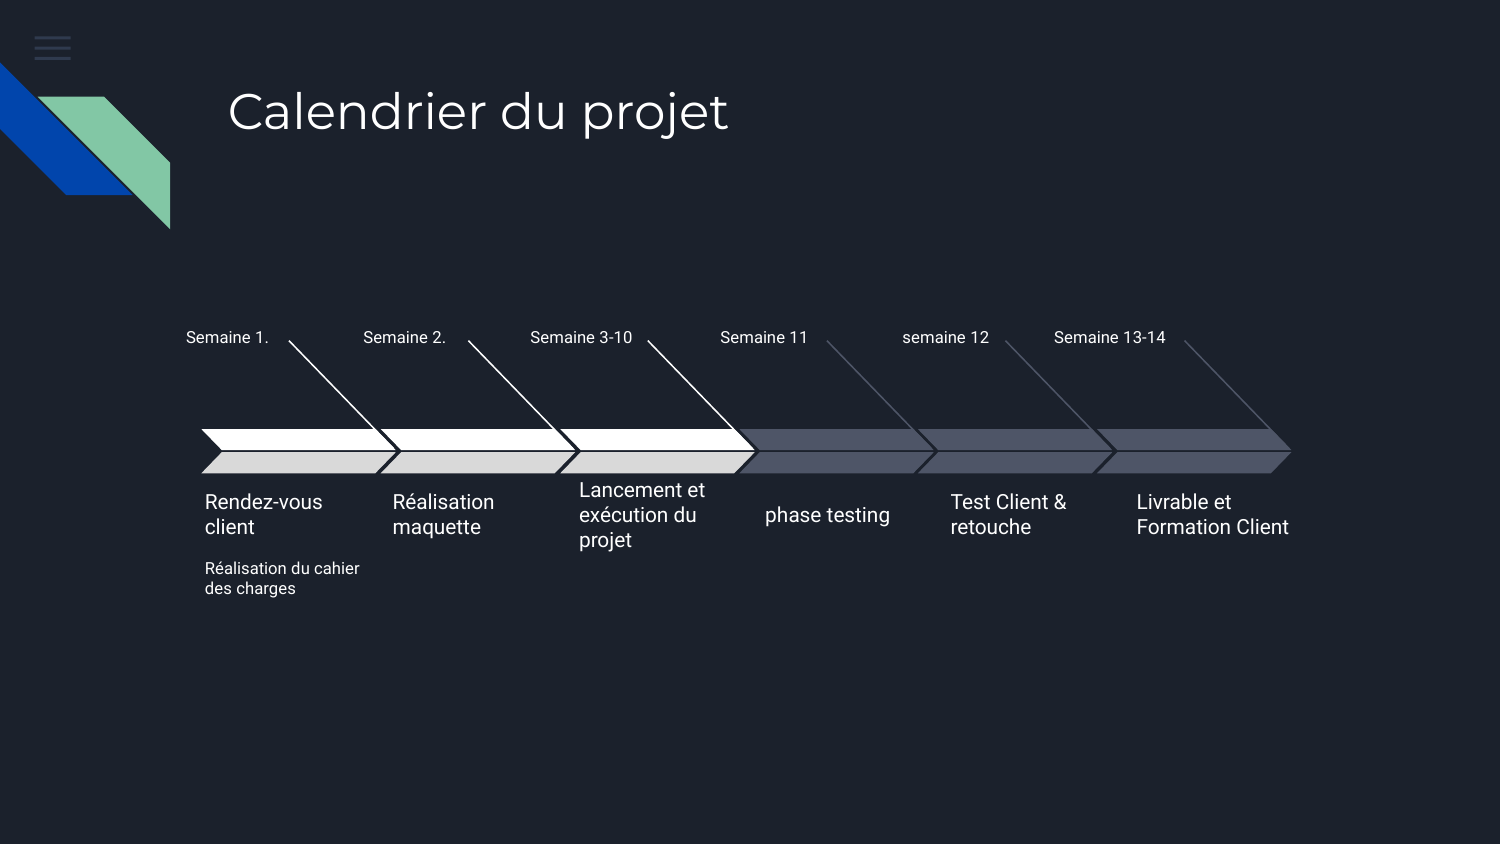

# Calendrier du projet
Semaine 1.

Semaine 2.

Semaine 3-10

Semaine 11

semaine 12

Semaine 13-14

Rendez-vous client
Réalisation maquette
Lancement et exécution du projet
phase testing
Test Client & retouche
Livrable et Formation Client
Réalisation du cahier des charges